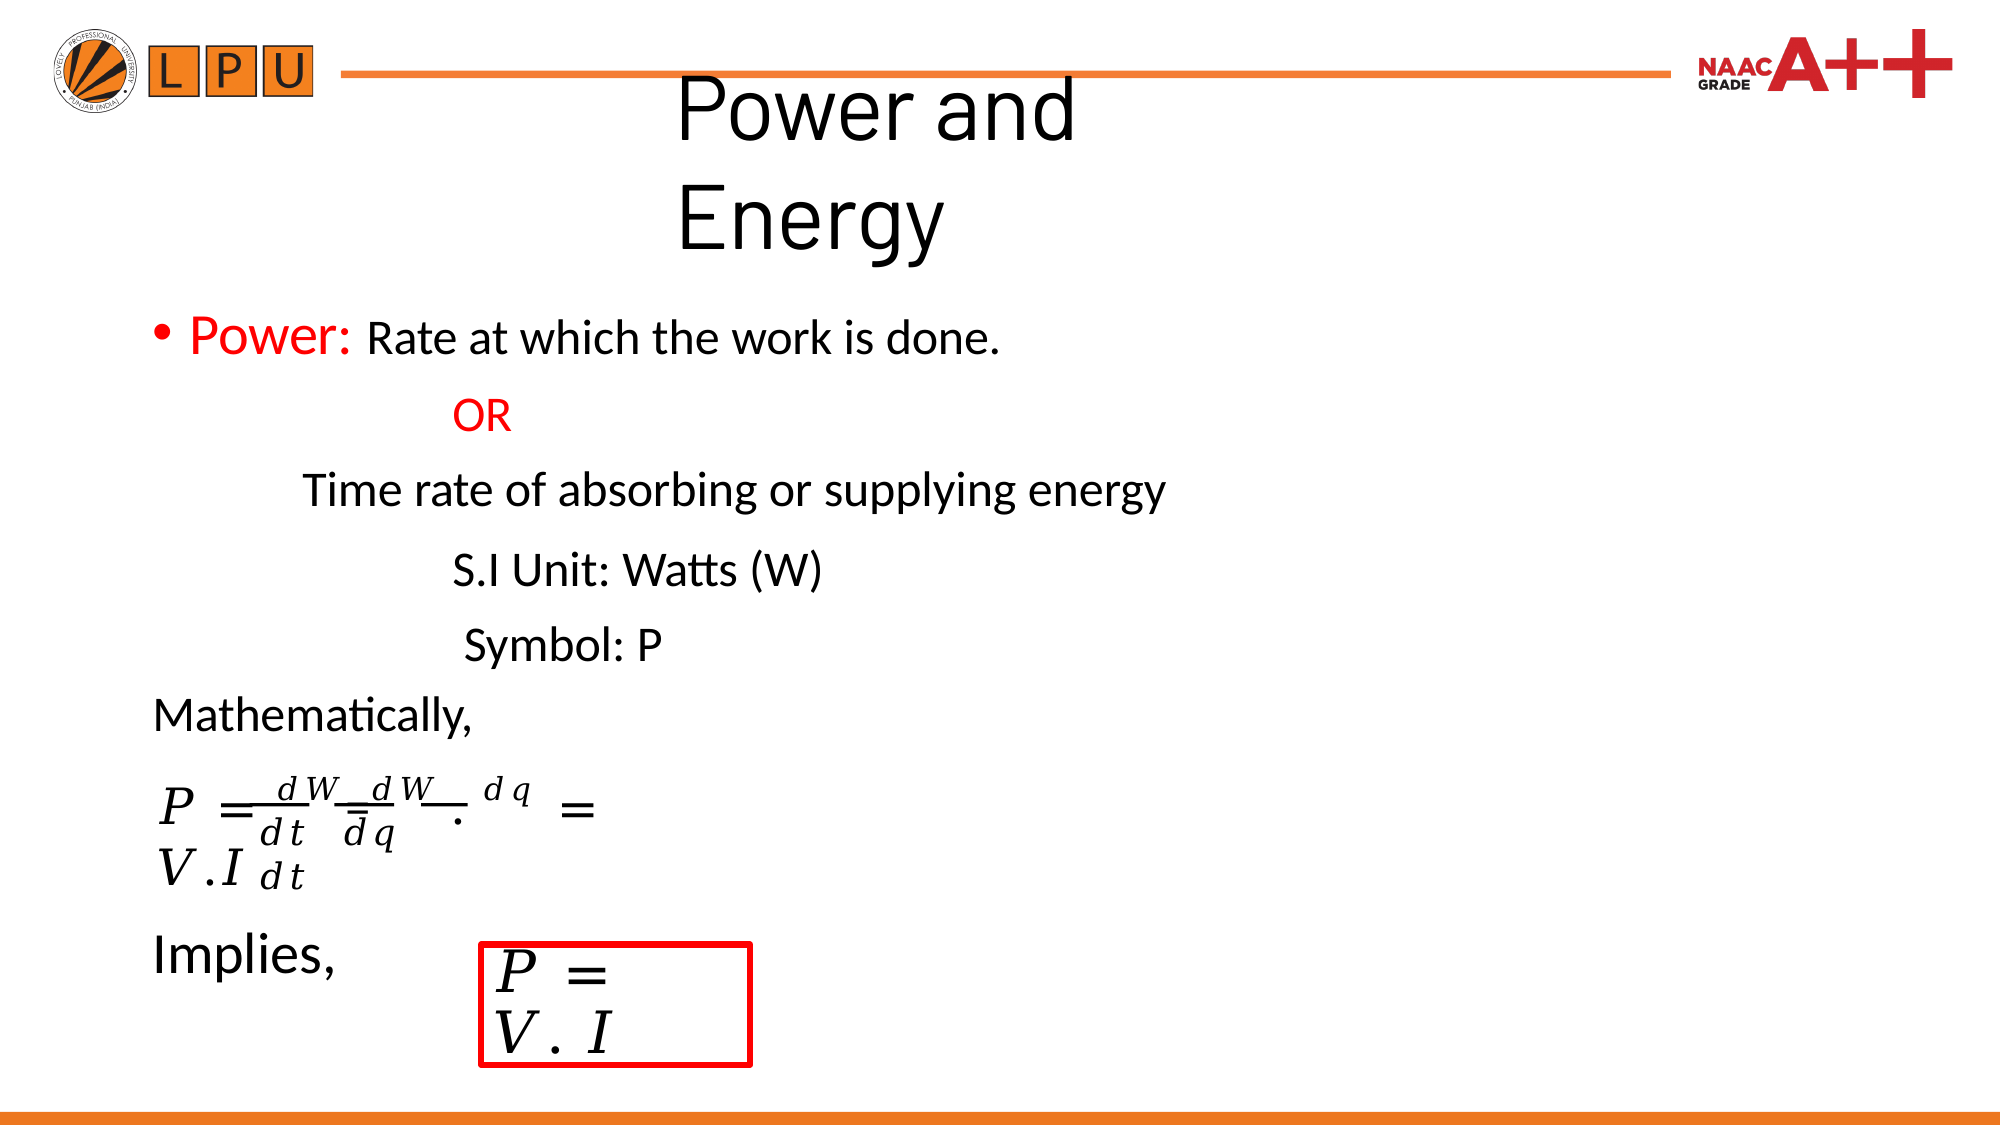

# Power and Energy
Power: Rate at which the work is done.
OR
Time rate of absorbing or supplying energy
S.I Unit: Watts (W)  Symbol: P
Mathematically,
𝑃 = 𝑑𝑊=𝑑𝑊 . 𝑑𝑞  = 𝑉.𝐼

𝑑𝑡	𝑑𝑞	𝑑𝑡
Implies,
𝑃 = 𝑉. 𝐼